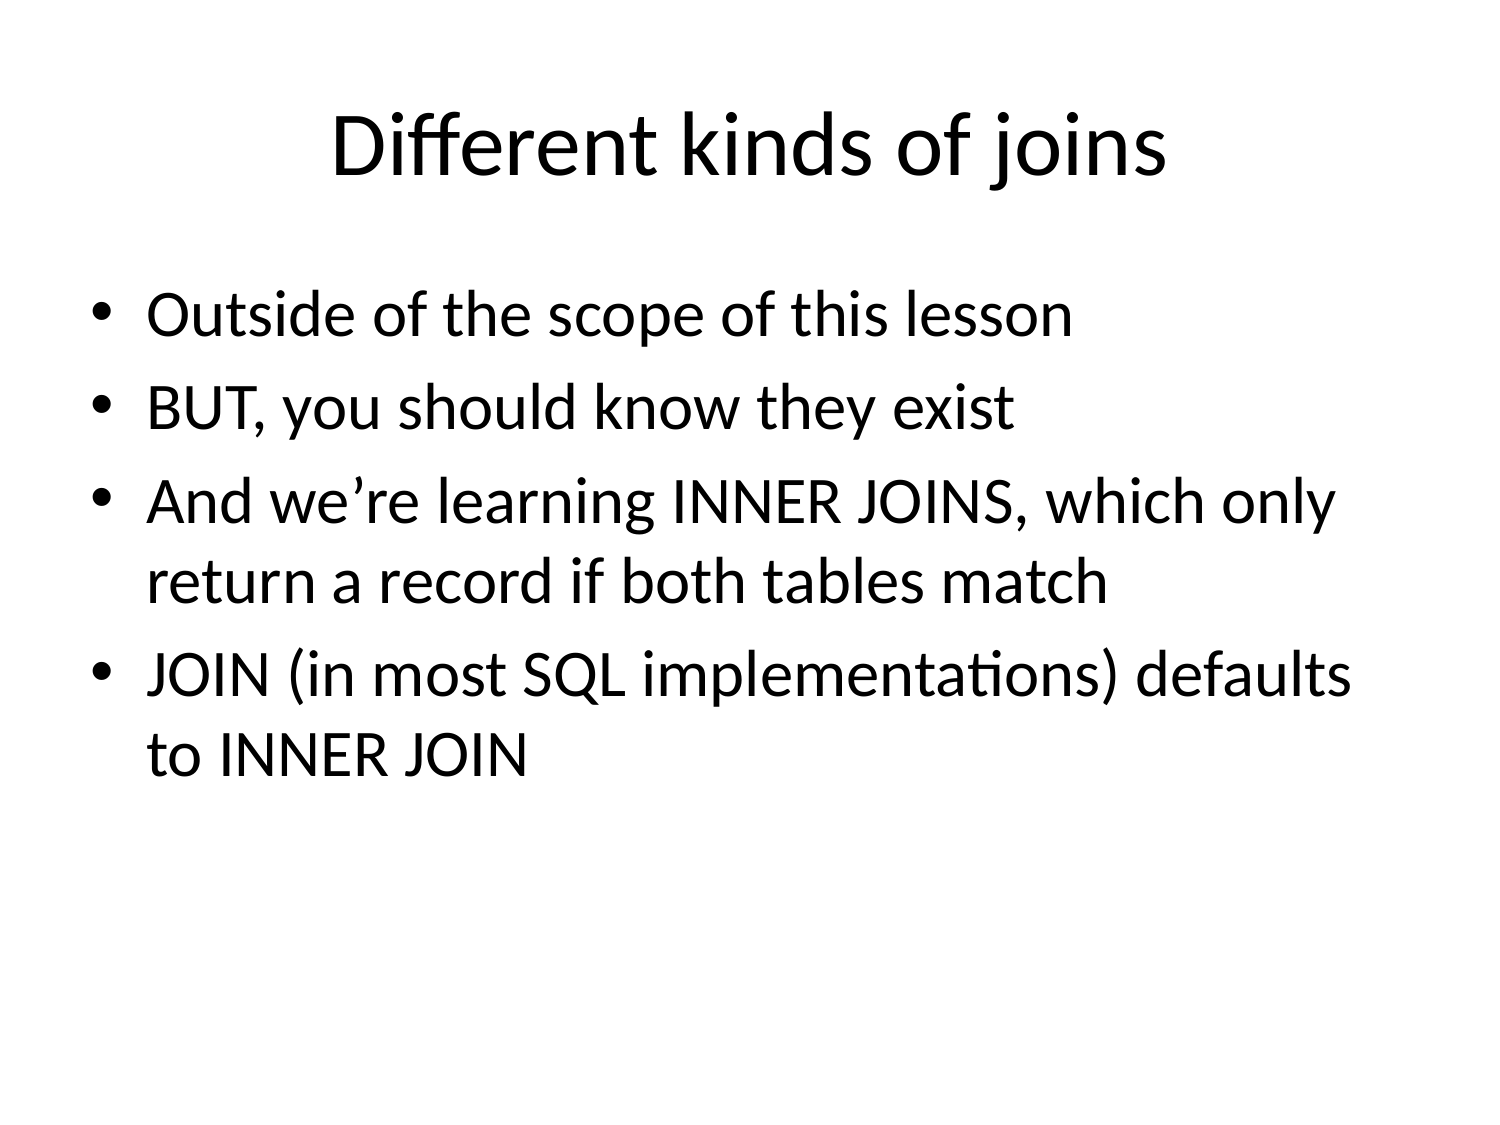

# Different kinds of joins
Outside of the scope of this lesson
BUT, you should know they exist
And we’re learning INNER JOINS, which only return a record if both tables match
JOIN (in most SQL implementations) defaults to INNER JOIN